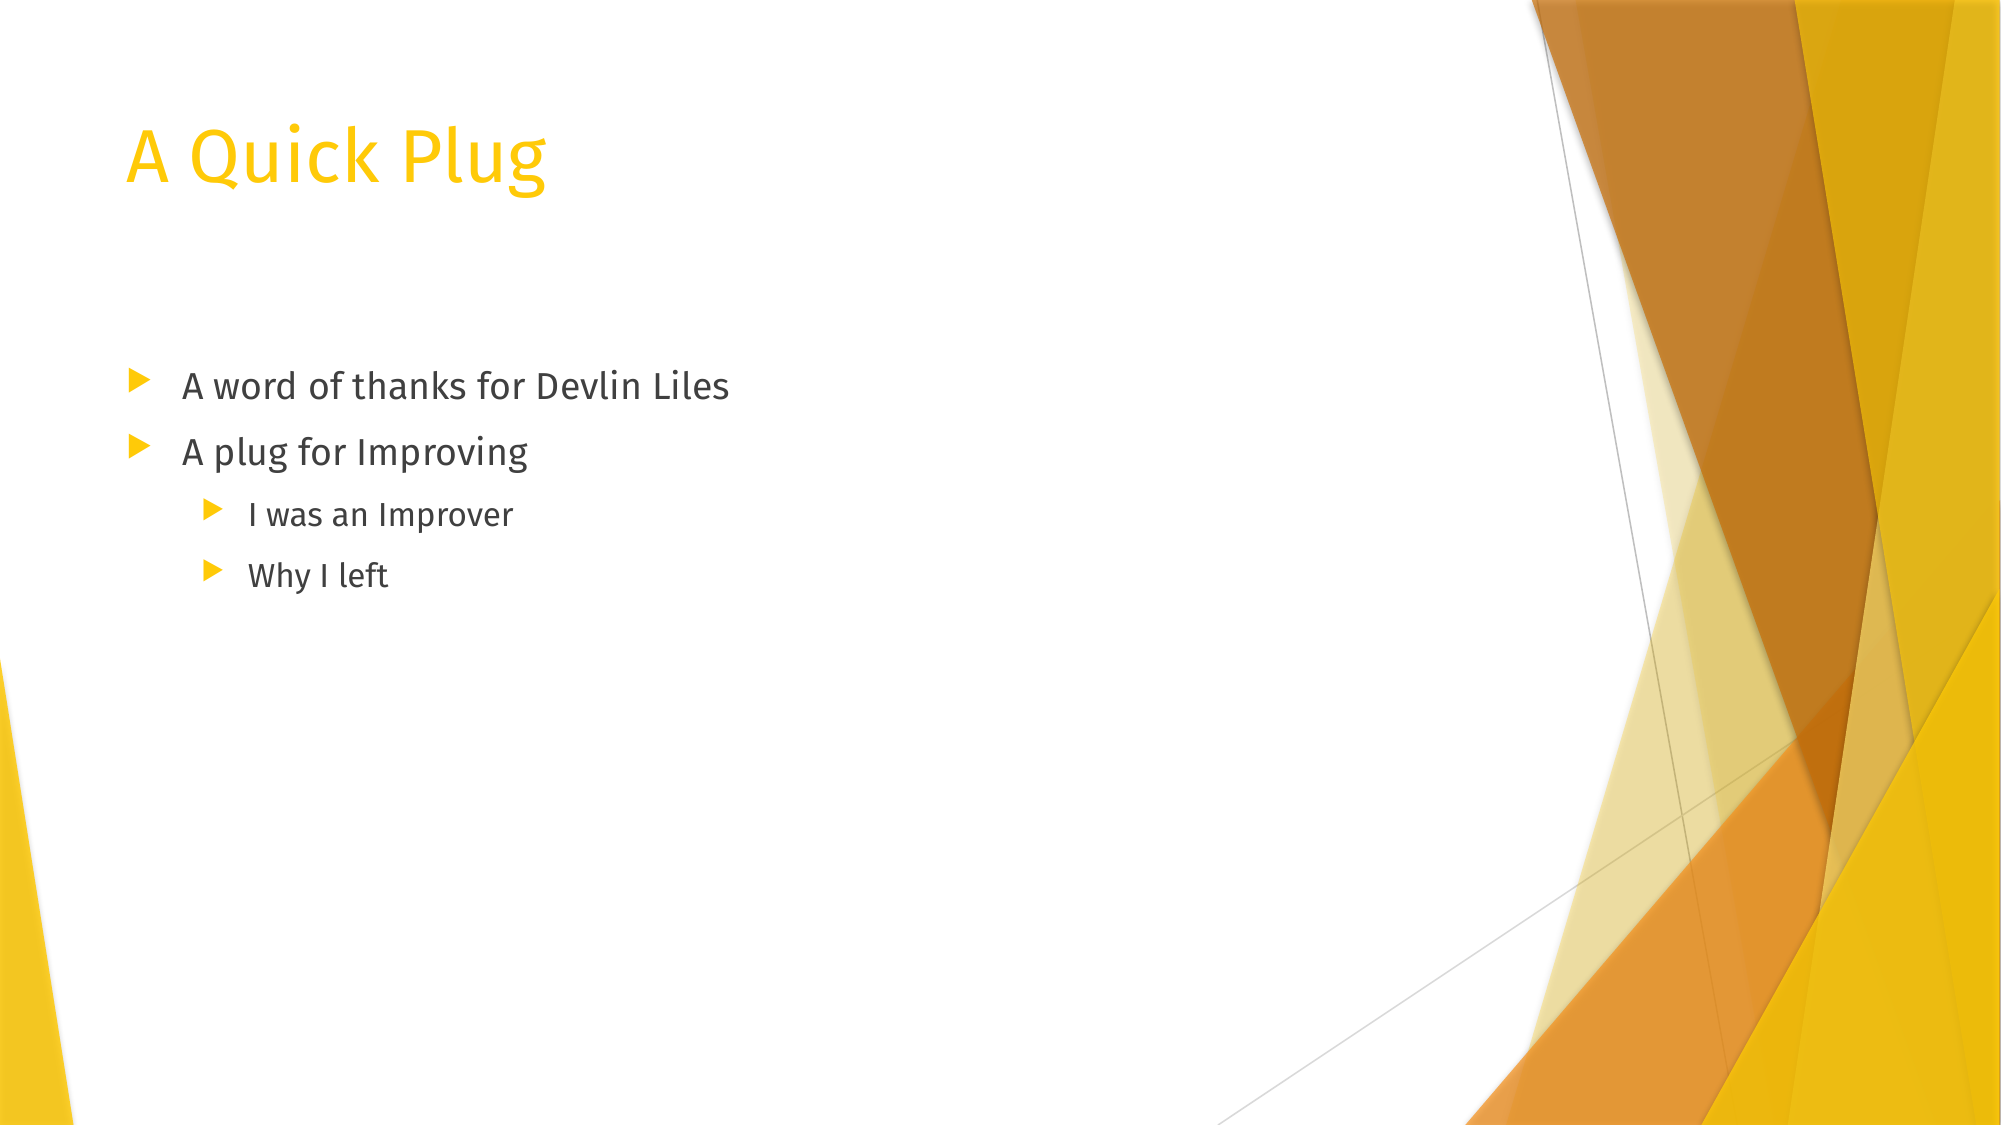

# A Quick Plug
A word of thanks for Devlin Liles
A plug for Improving
I was an Improver
Why I left